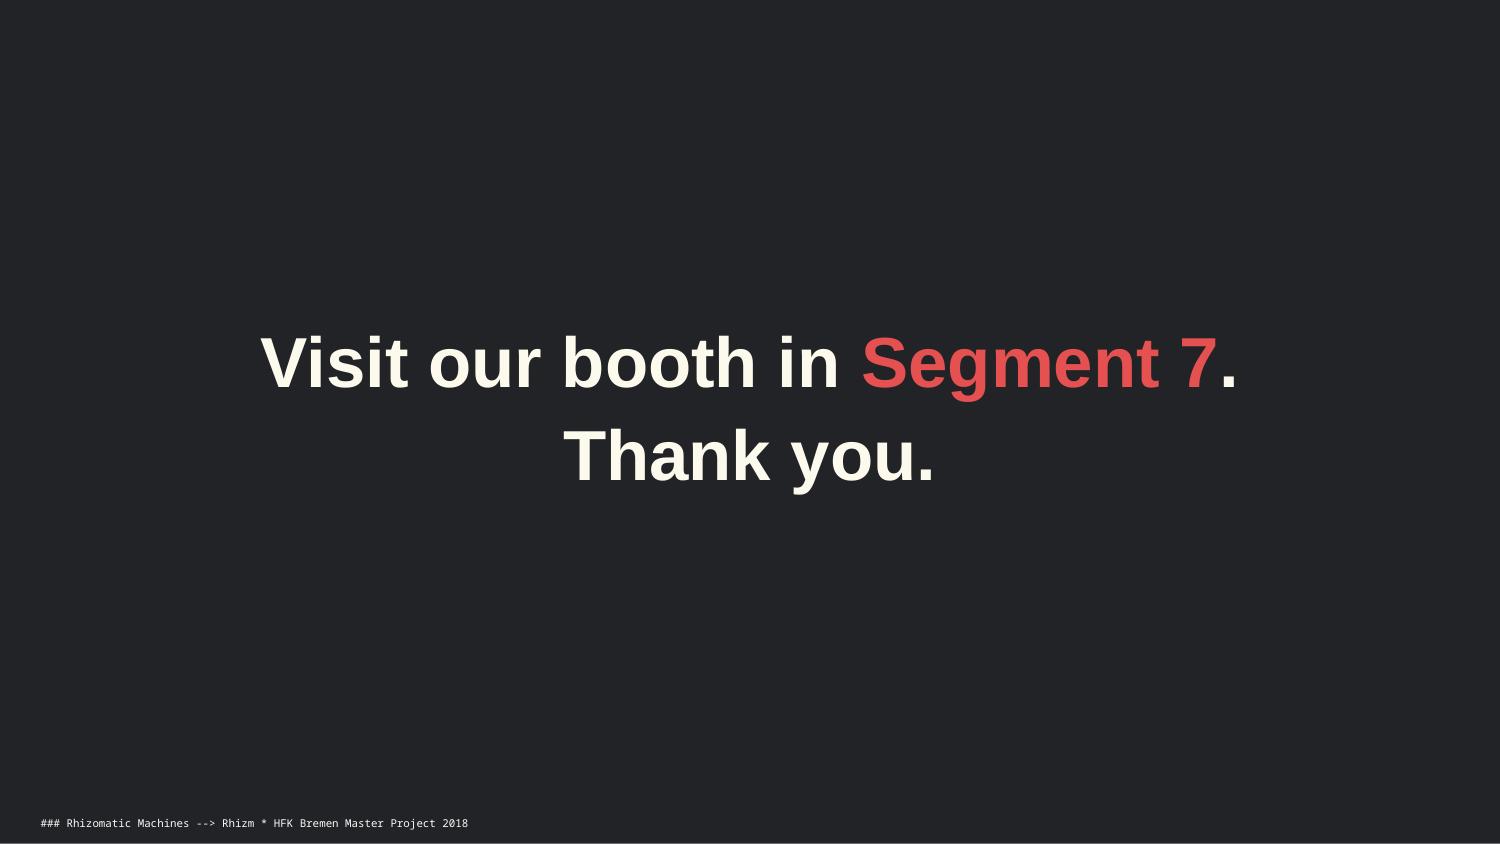

Visit our booth in Segment 7.
Thank you.